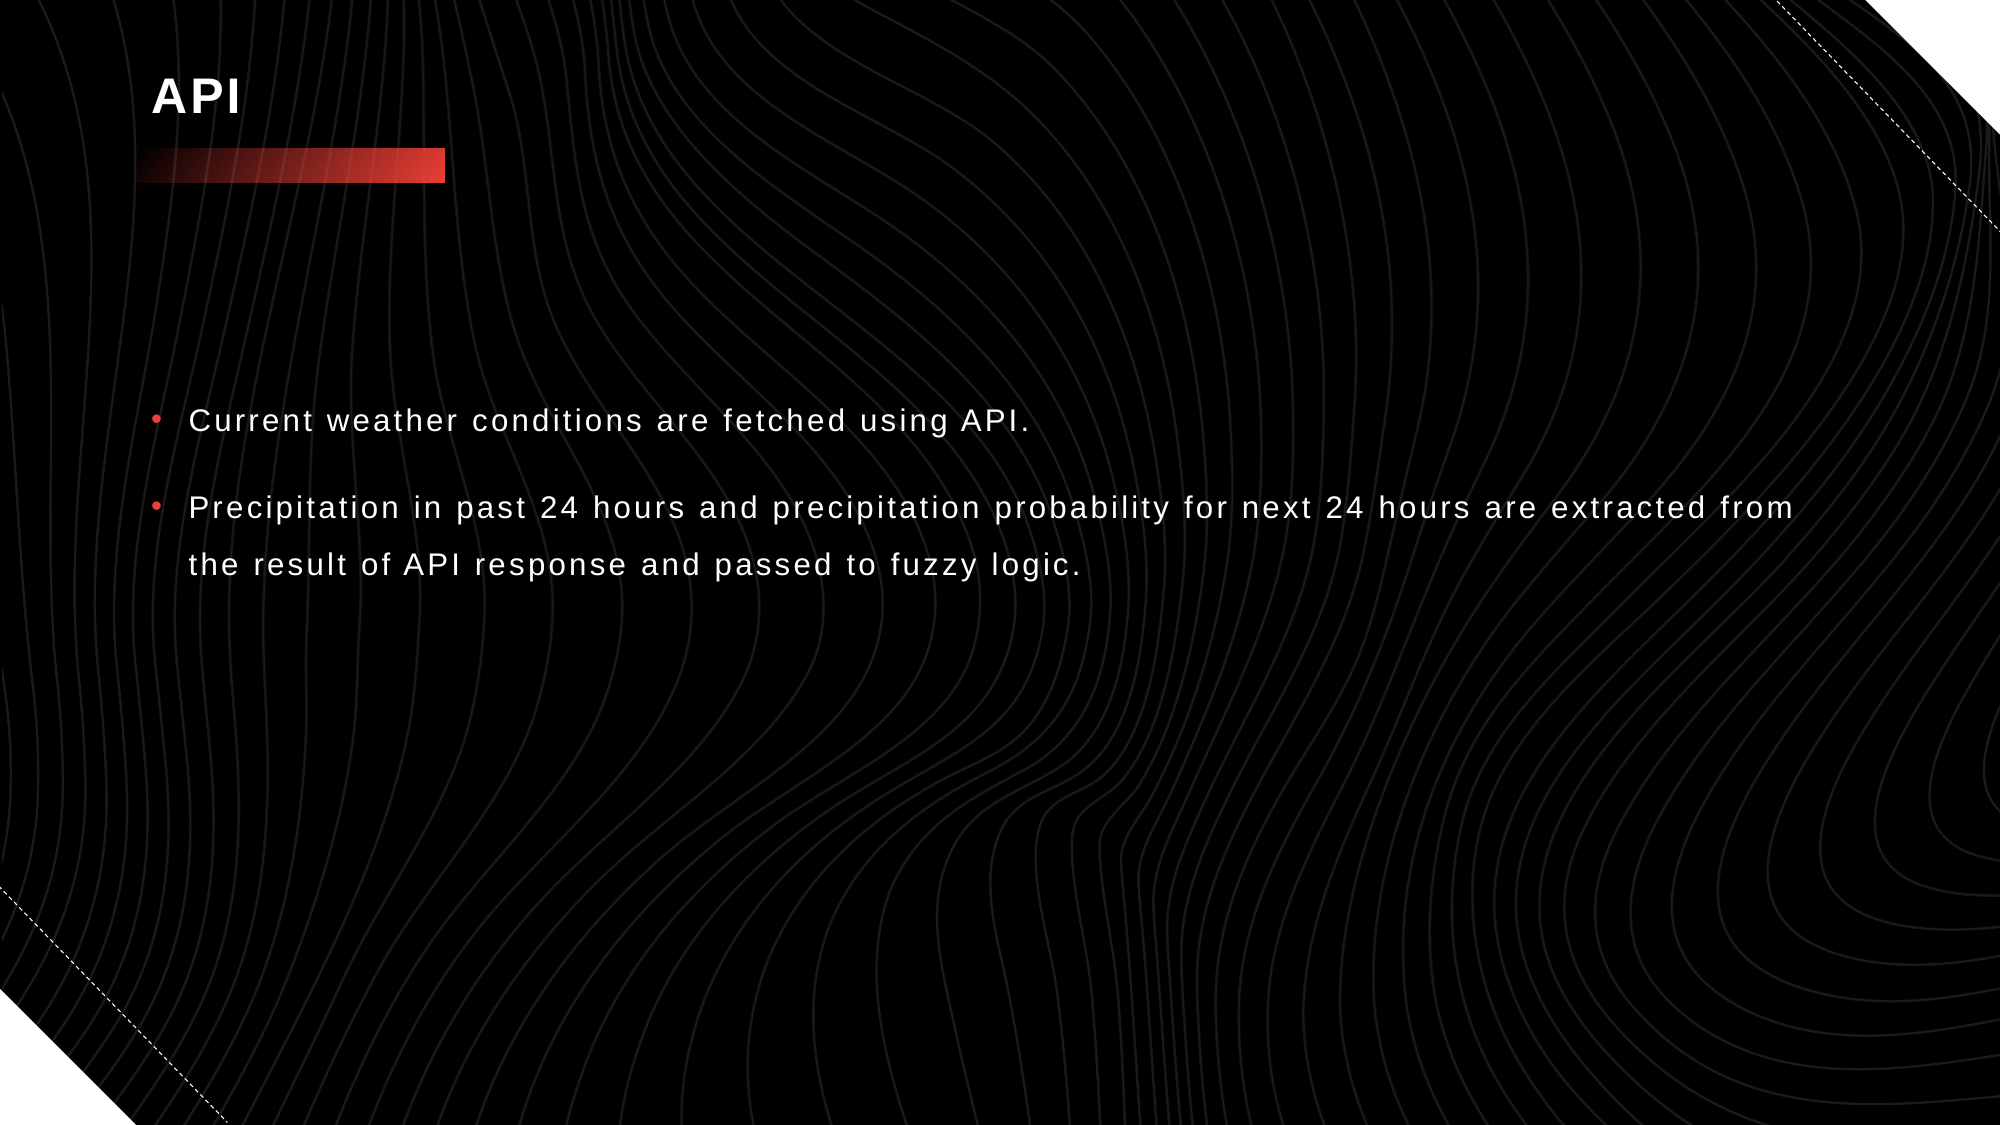

# API
Current weather conditions are fetched using API.
Precipitation in past 24 hours and precipitation probability for next 24 hours are extracted from the result of API response and passed to fuzzy logic.